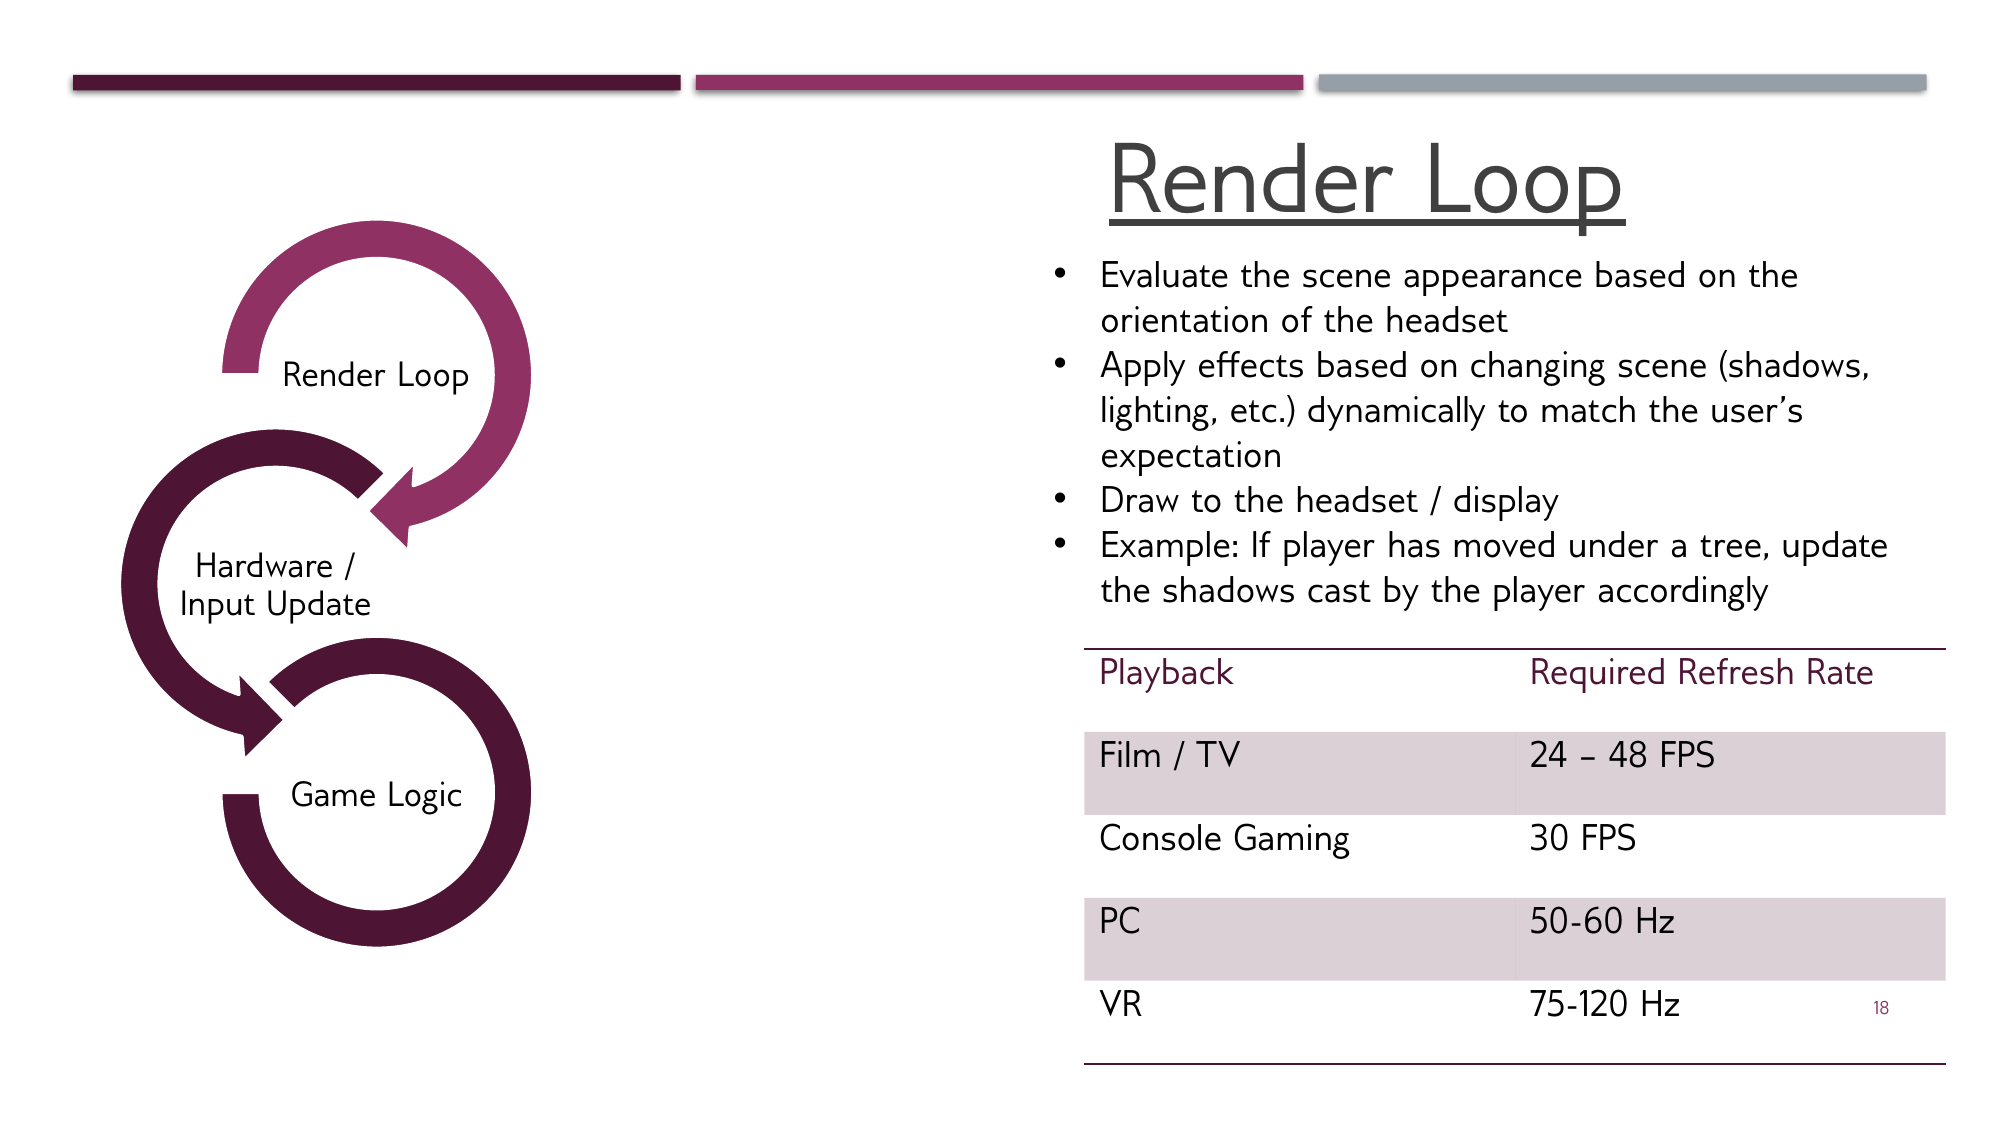

Render Loop
Hardware / Input Update
Game Logic
Render Loop
Evaluate the scene appearance based on the orientation of the headset
Apply effects based on changing scene (shadows, lighting, etc.) dynamically to match the user’s expectation
Draw to the headset / display
Example: If player has moved under a tree, update the shadows cast by the player accordingly
| Playback | Required Refresh Rate |
| --- | --- |
| Film / TV | 24 – 48 FPS |
| Console Gaming | 30 FPS |
| PC | 50-60 Hz |
| VR | 75-120 Hz |
18